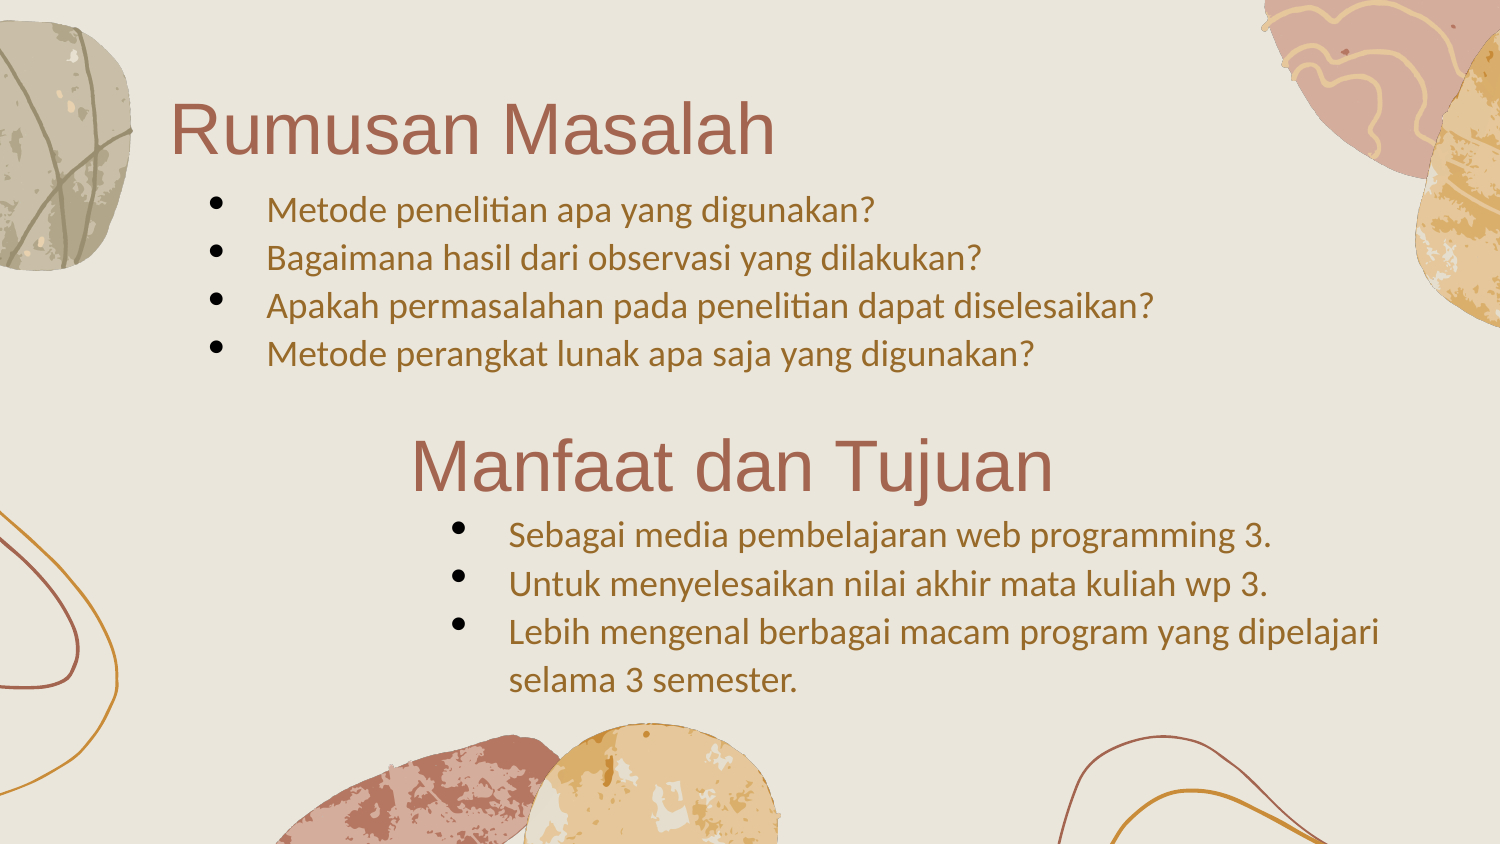

# Rumusan Masalah
Metode penelitian apa yang digunakan?
Bagaimana hasil dari observasi yang dilakukan?
Apakah permasalahan pada penelitian dapat diselesaikan?
Metode perangkat lunak apa saja yang digunakan?
Manfaat dan Tujuan
Sebagai media pembelajaran web programming 3.
Untuk menyelesaikan nilai akhir mata kuliah wp 3.
Lebih mengenal berbagai macam program yang dipelajari selama 3 semester.